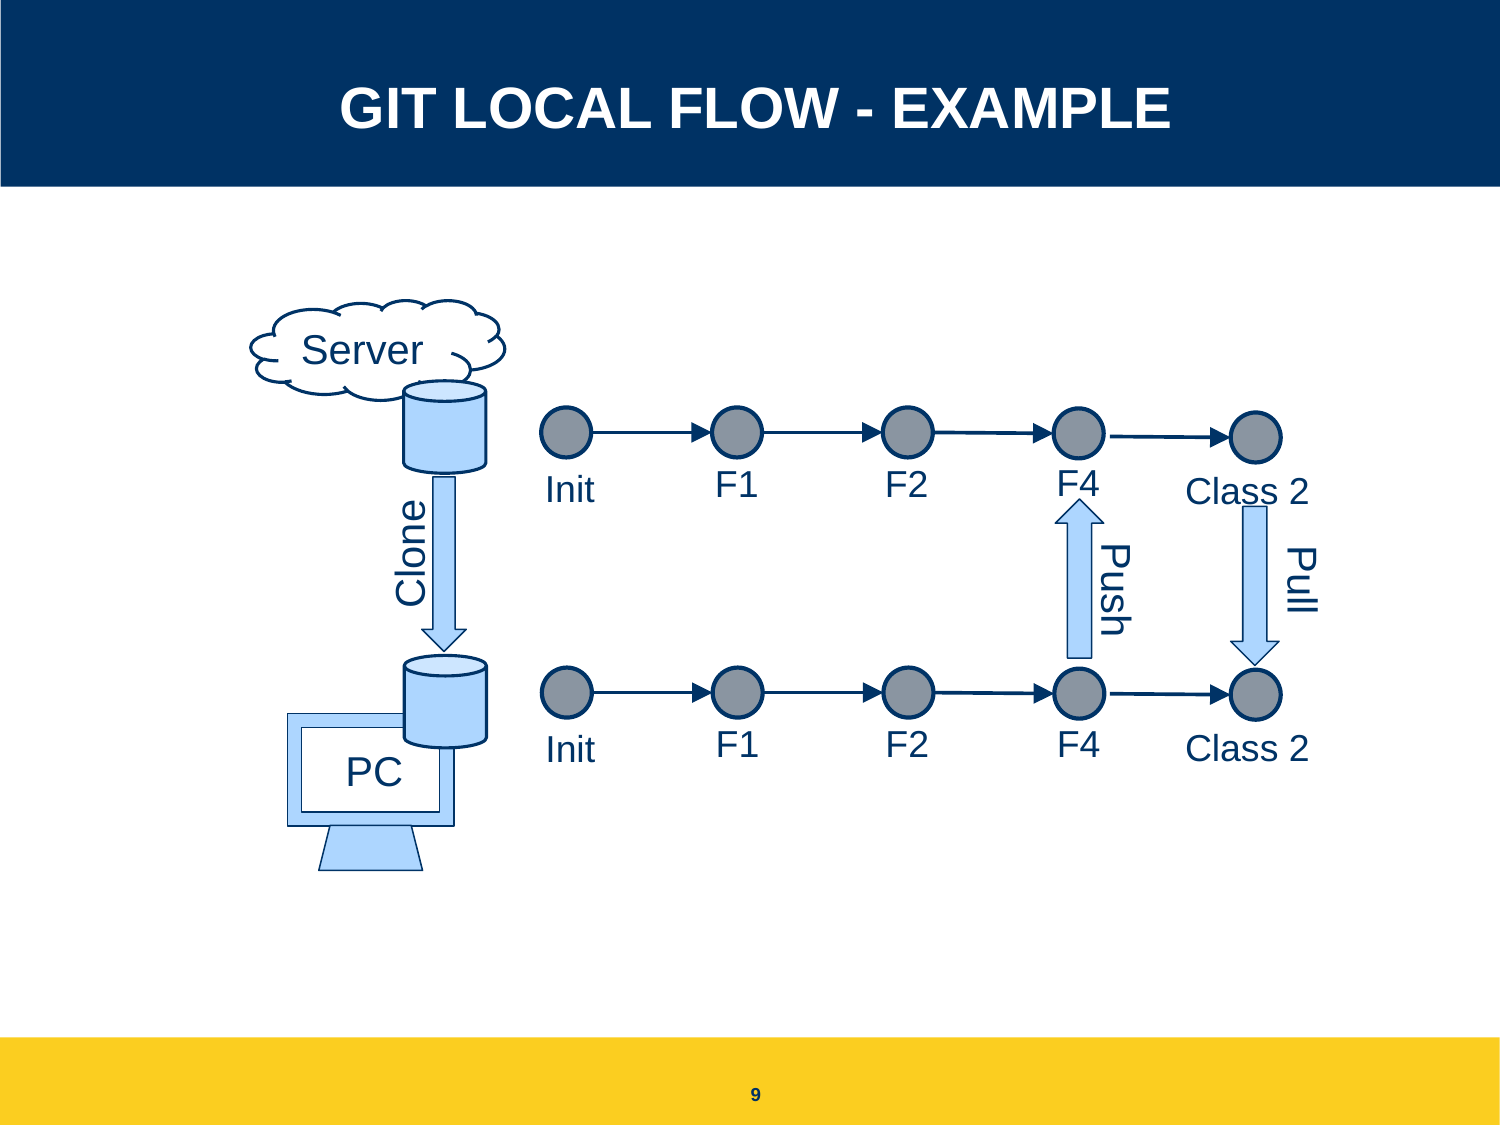

# Git Local Flow - Example
Server

F4
F2
F1
Init
Class 2

Clone
Pull
Push

F4
F2
F1

Class 2
Init
PC

9